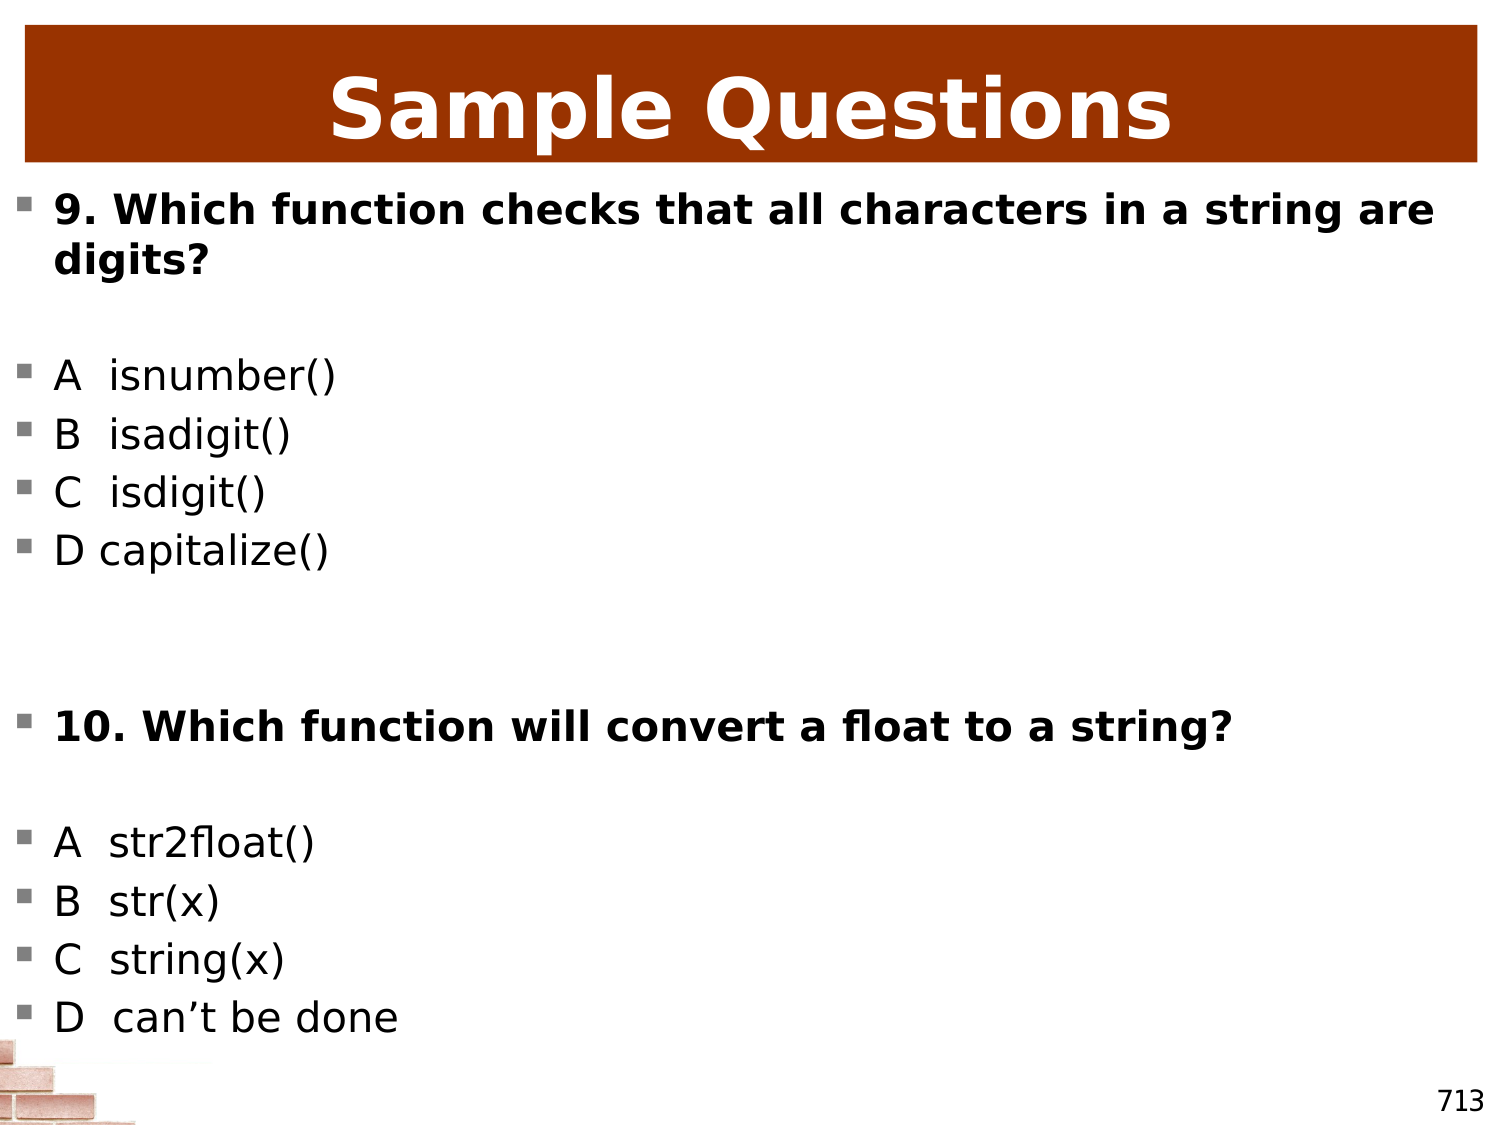

# Sample Questions
9. Which function checks that all characters in a string are digits?

A  isnumber()
B  isadigit()
C  isdigit()
D capitalize()

10. Which function will convert a float to a string?

A  str2float()
B  str(x)
C  string(x)
D  can’t be done

713